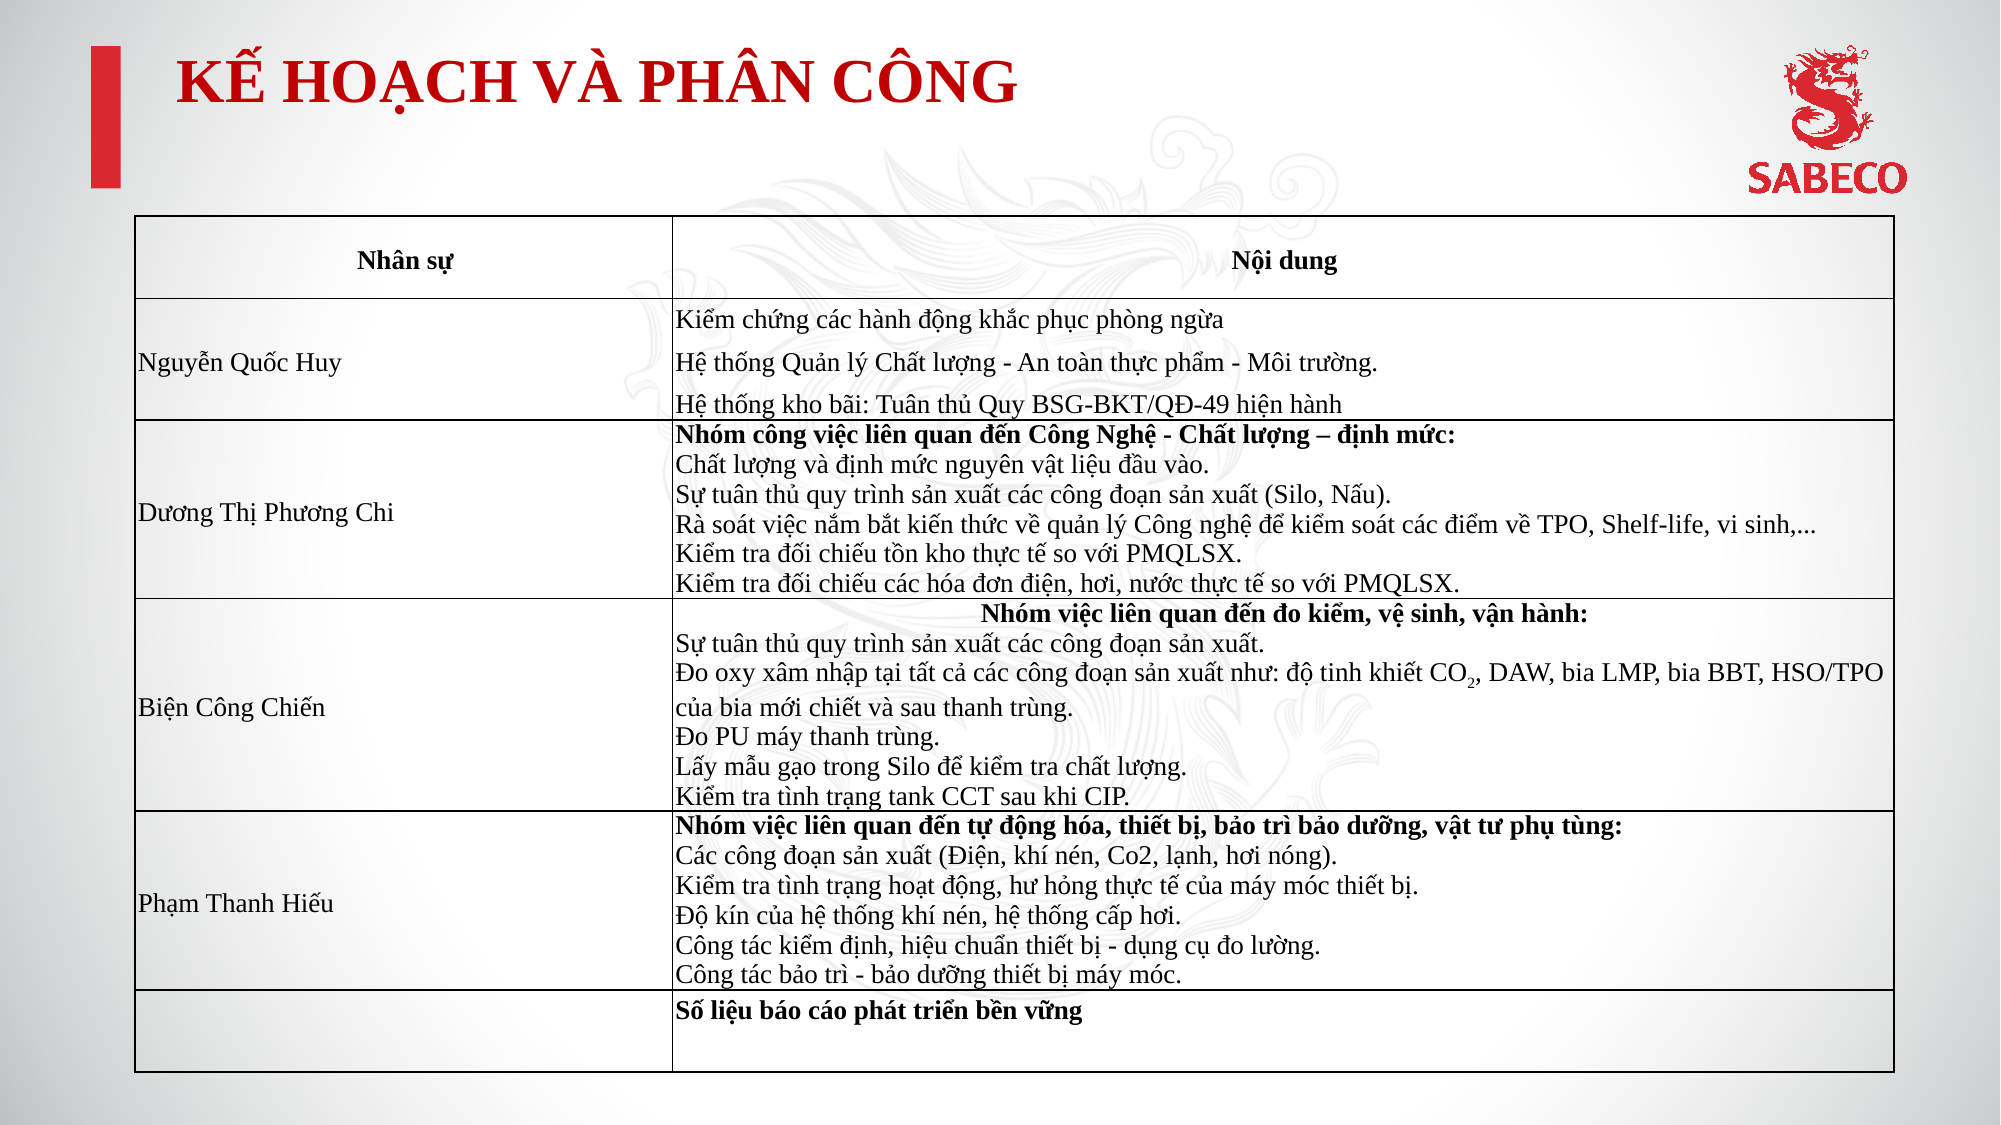

# KẾ HOẠCH VÀ PHÂN CÔNG

| Nhân sự | Nội dung |
| --- | --- |
| Nguyễn Quốc Huy | Kiểm chứng các hành động khắc phục phòng ngừa Hệ thống Quản lý Chất lượng - An toàn thực phẩm - Môi trường. Hệ thống kho bãi: Tuân thủ Quy BSG-BKT/QĐ-49 hiện hành |
| Dương Thị Phương Chi | Nhóm công việc liên quan đến Công Nghệ - Chất lượng – định mức: Chất lượng và định mức nguyên vật liệu đầu vào. Sự tuân thủ quy trình sản xuất các công đoạn sản xuất (Silo, Nấu). Rà soát việc nắm bắt kiến thức về quản lý Công nghệ để kiểm soát các điểm về TPO, Shelf-life, vi sinh,... Kiểm tra đối chiếu tồn kho thực tế so với PMQLSX. Kiểm tra đối chiếu các hóa đơn điện, hơi, nước thực tế so với PMQLSX. |
| Biện Công Chiến | Nhóm việc liên quan đến đo kiểm, vệ sinh, vận hành: Sự tuân thủ quy trình sản xuất các công đoạn sản xuất. Đo oxy xâm nhập tại tất cả các công đoạn sản xuất như: độ tinh khiết CO2, DAW, bia LMP, bia BBT, HSO/TPO của bia mới chiết và sau thanh trùng. Đo PU máy thanh trùng. Lấy mẫu gạo trong Silo để kiểm tra chất lượng. Kiểm tra tình trạng tank CCT sau khi CIP. |
| Phạm Thanh Hiếu | Nhóm việc liên quan đến tự động hóa, thiết bị, bảo trì bảo dưỡng, vật tư phụ tùng: Các công đoạn sản xuất (Điện, khí nén, Co2, lạnh, hơi nóng). Kiểm tra tình trạng hoạt động, hư hỏng thực tế của máy móc thiết bị. Độ kín của hệ thống khí nén, hệ thống cấp hơi. Công tác kiểm định, hiệu chuẩn thiết bị - dụng cụ đo lường. Công tác bảo trì - bảo dưỡng thiết bị máy móc. |
|  | Số liệu báo cáo phát triển bền vững |